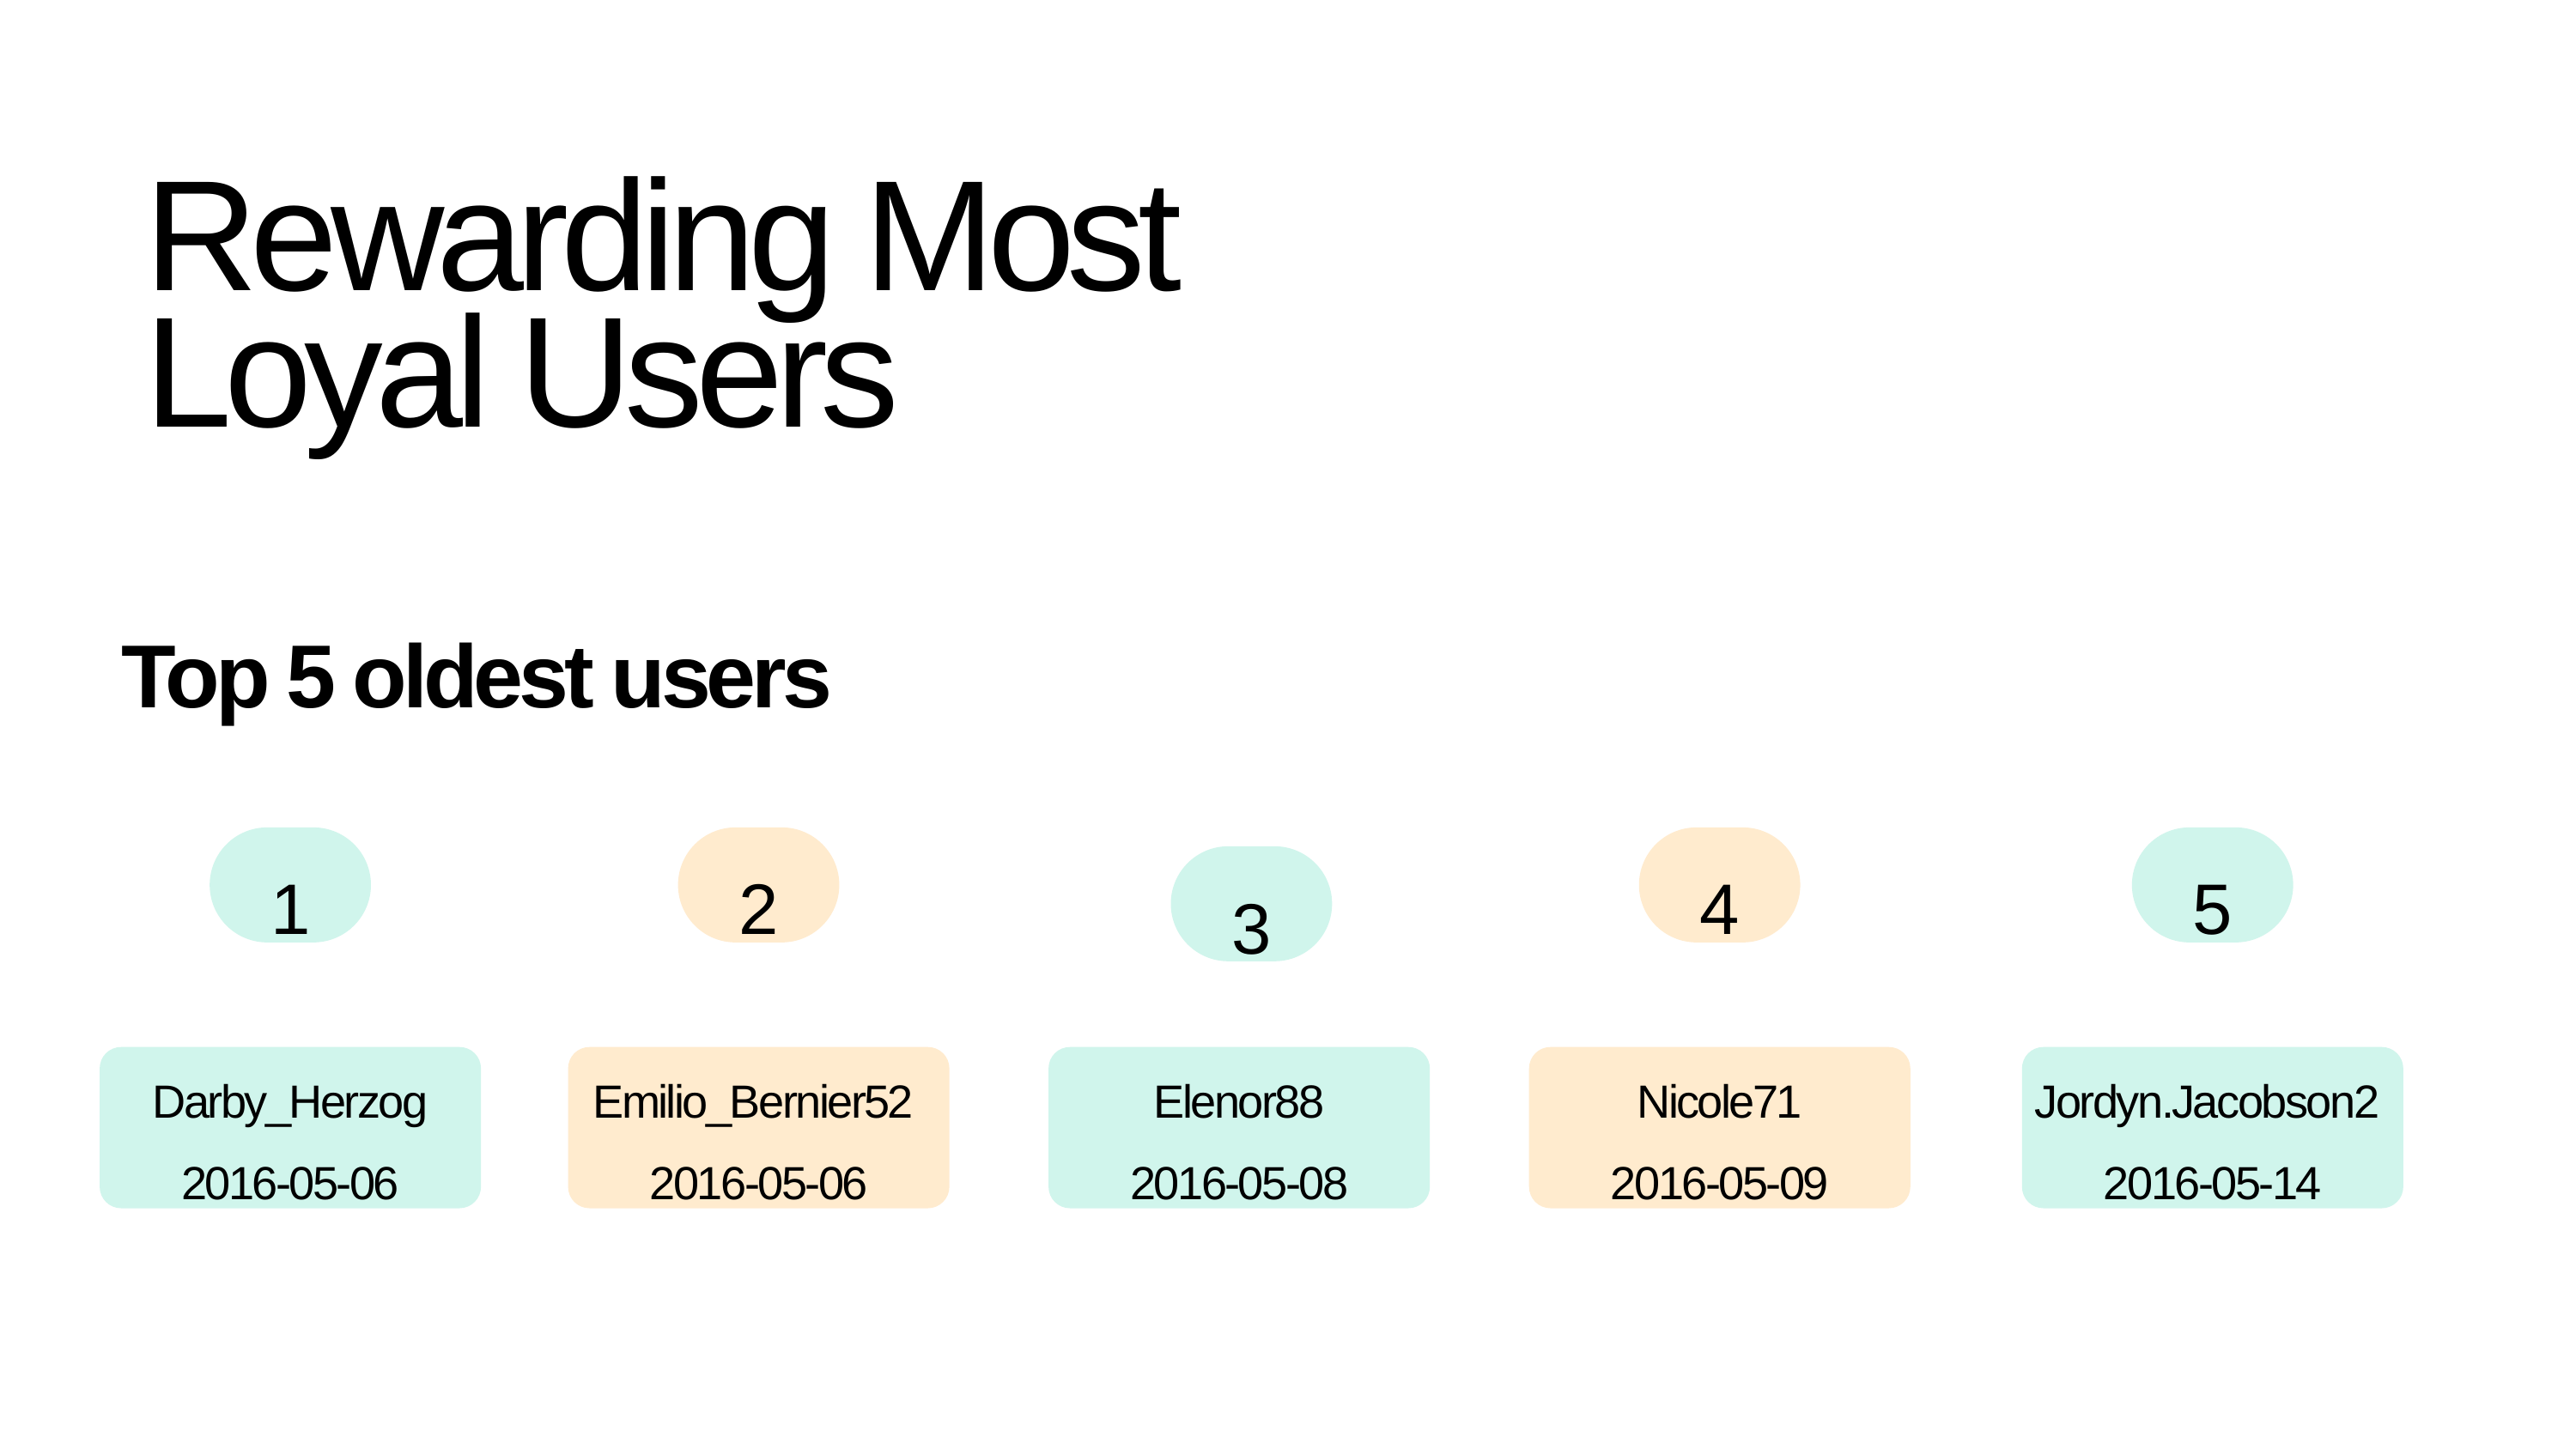

Rewarding Most Loyal Users
Top 5 oldest users

1

2

4

5

3

Darby_Herzog

2016-05-06

Emilio_Bernier52

2016-05-06

Elenor88

2016-05-08

Nicole71

2016-05-09

Jordyn.Jacobson2

2016-05-14